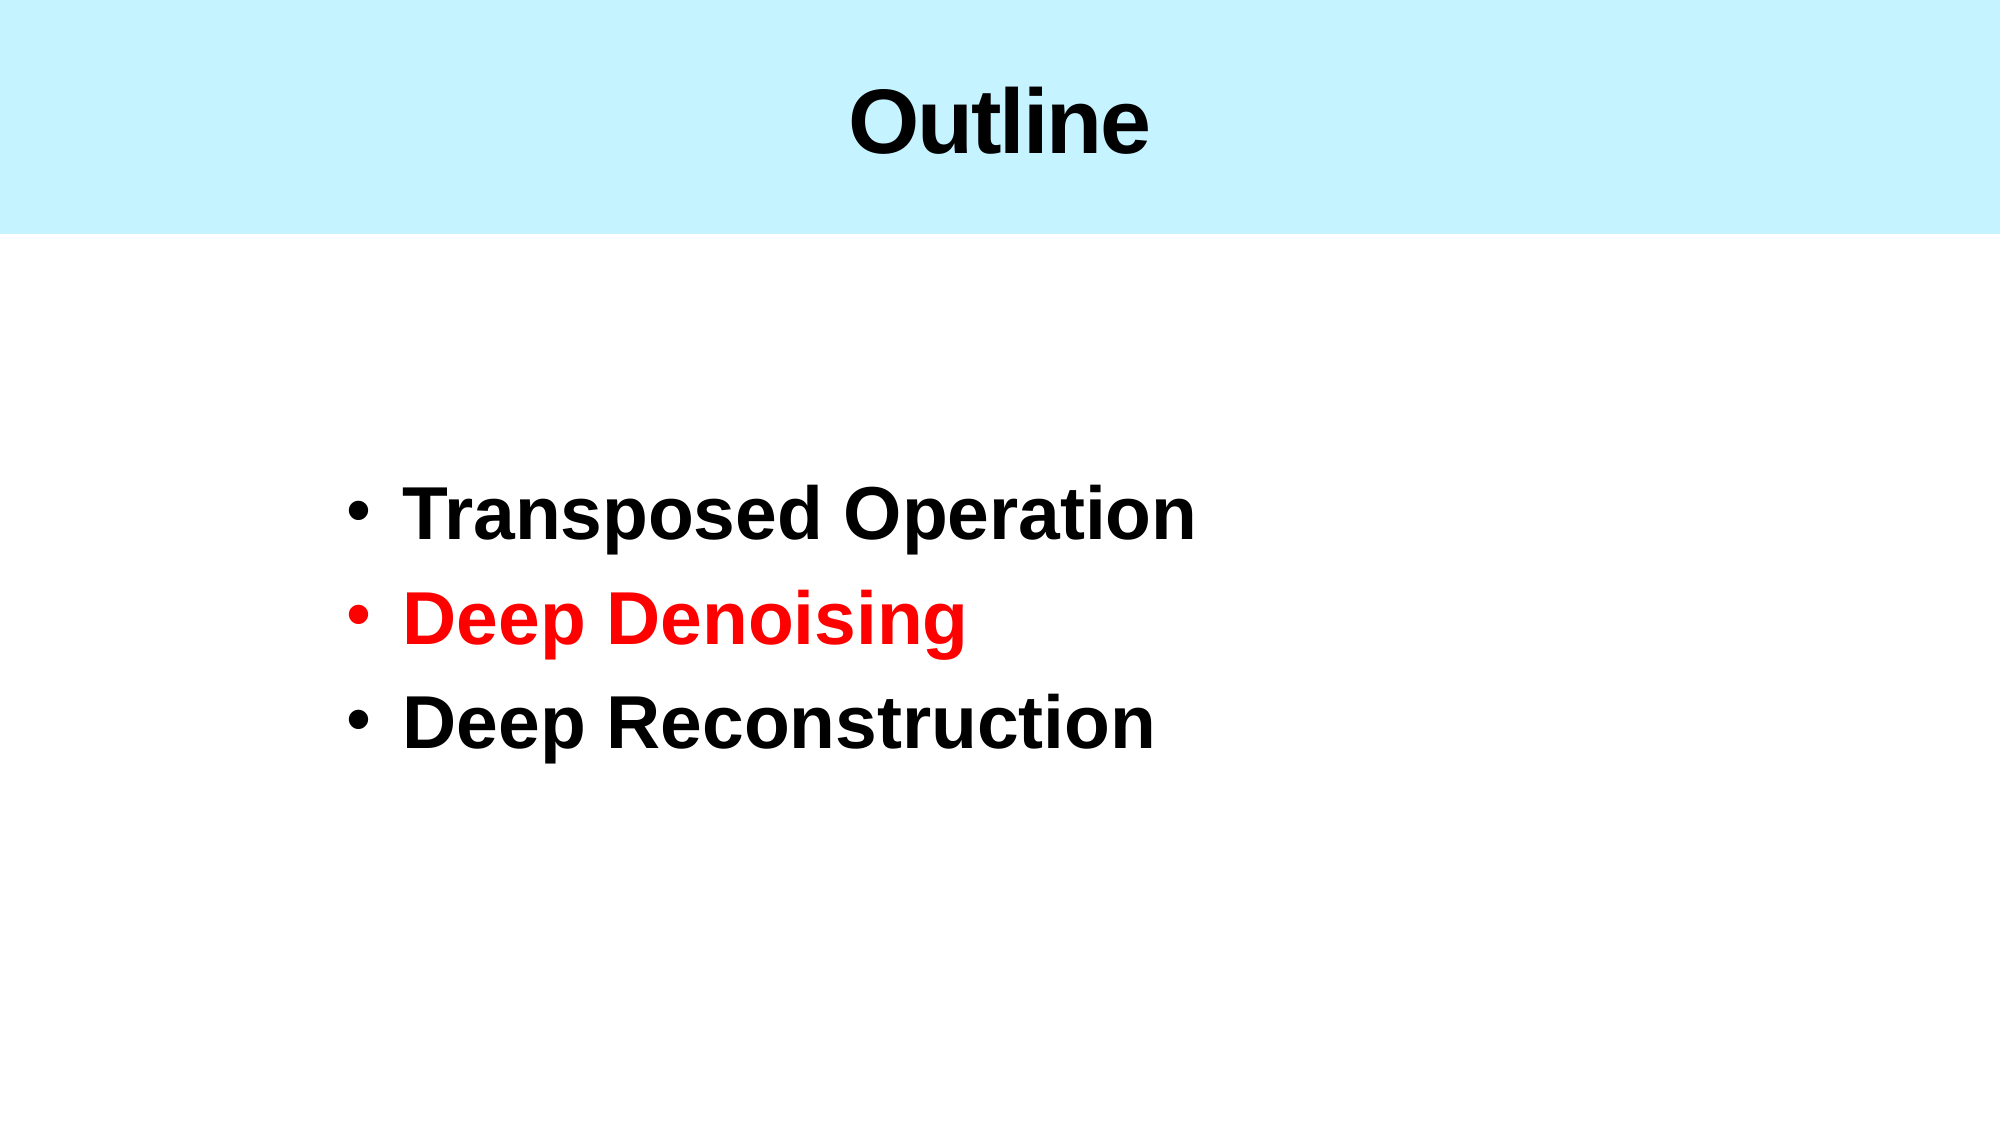

# Outline
Transposed Operation
Deep Denoising
Deep Reconstruction